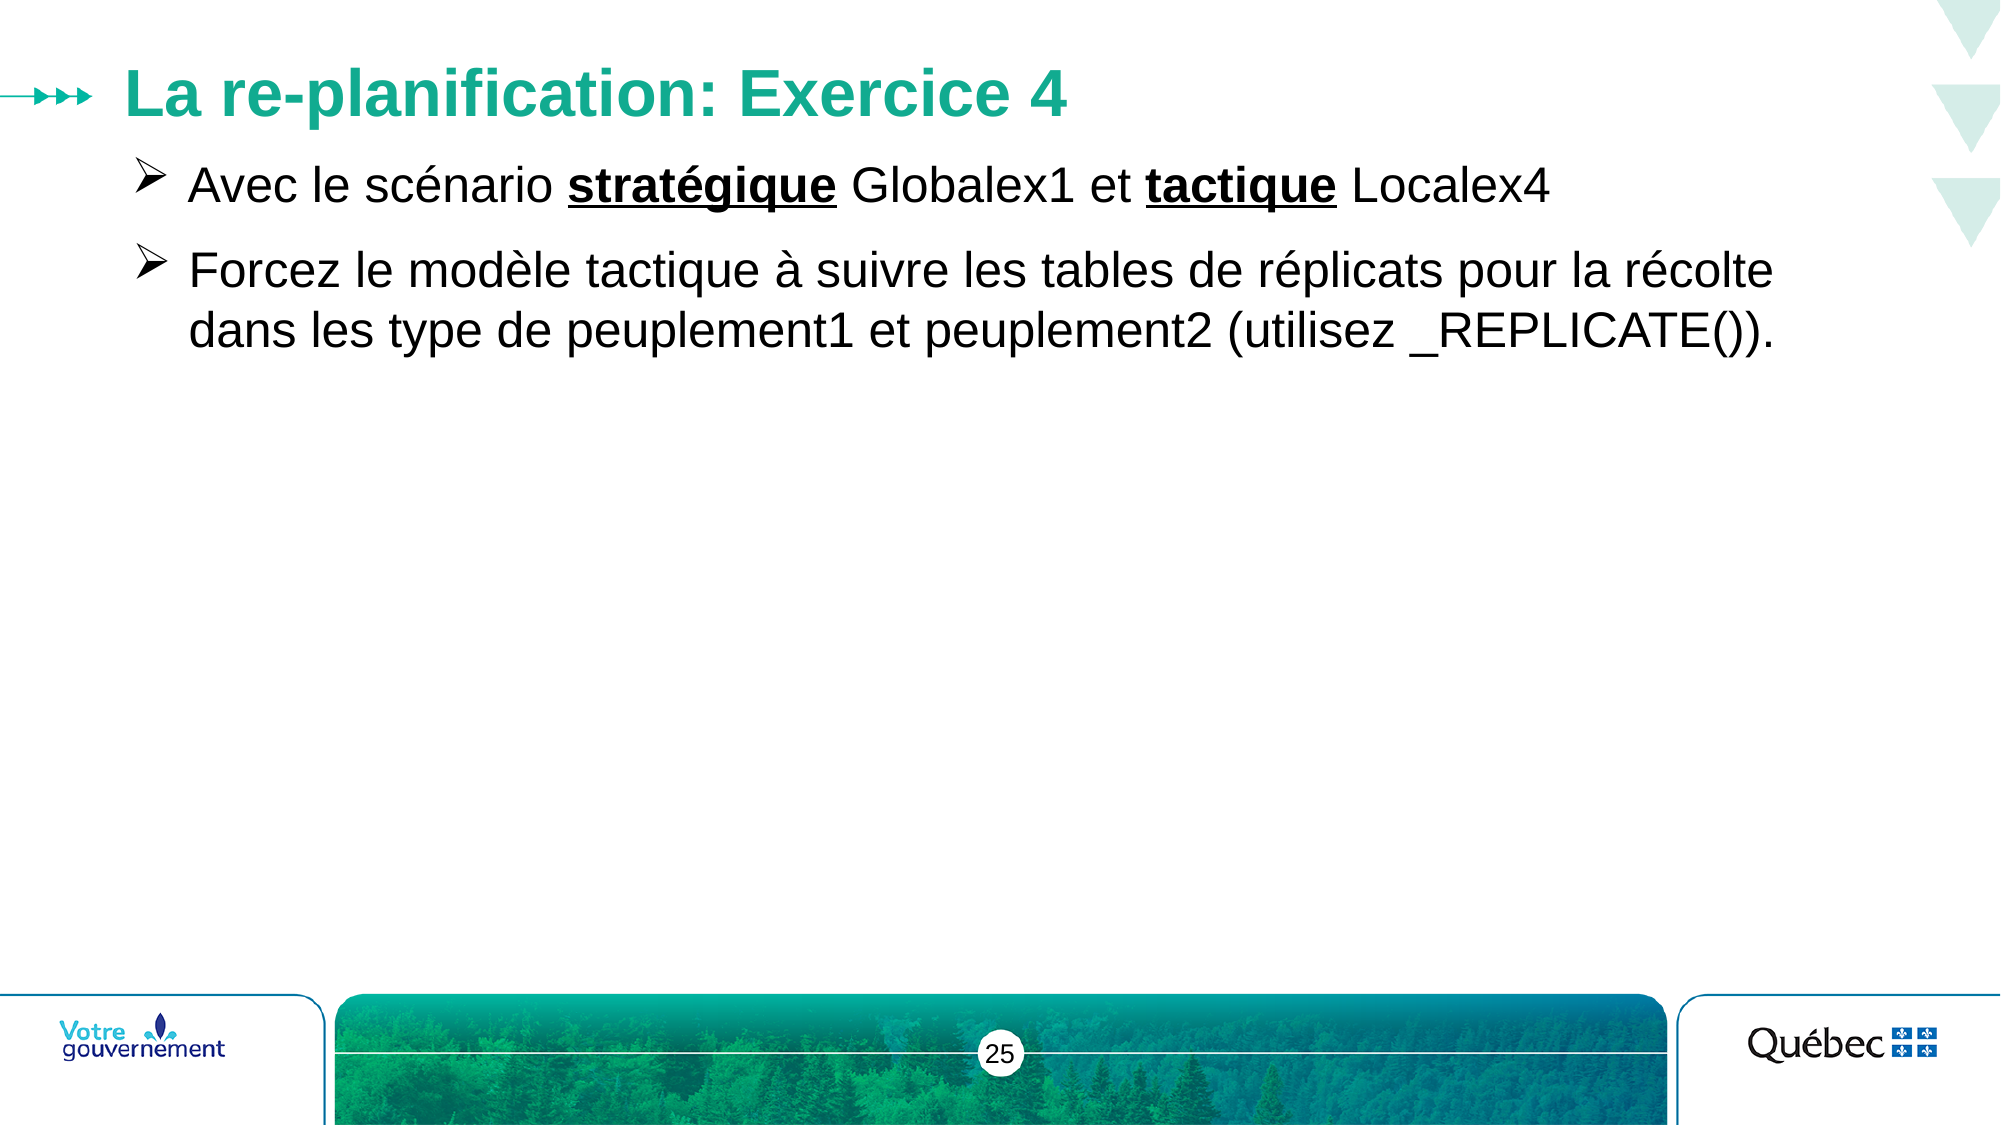

# La re-planification: Exercice 4
Avec le scénario stratégique Globalex1 et tactique Localex4
Forcez le modèle tactique à suivre les tables de réplicats pour la récolte dans les type de peuplement1 et peuplement2 (utilisez _REPLICATE()).
25